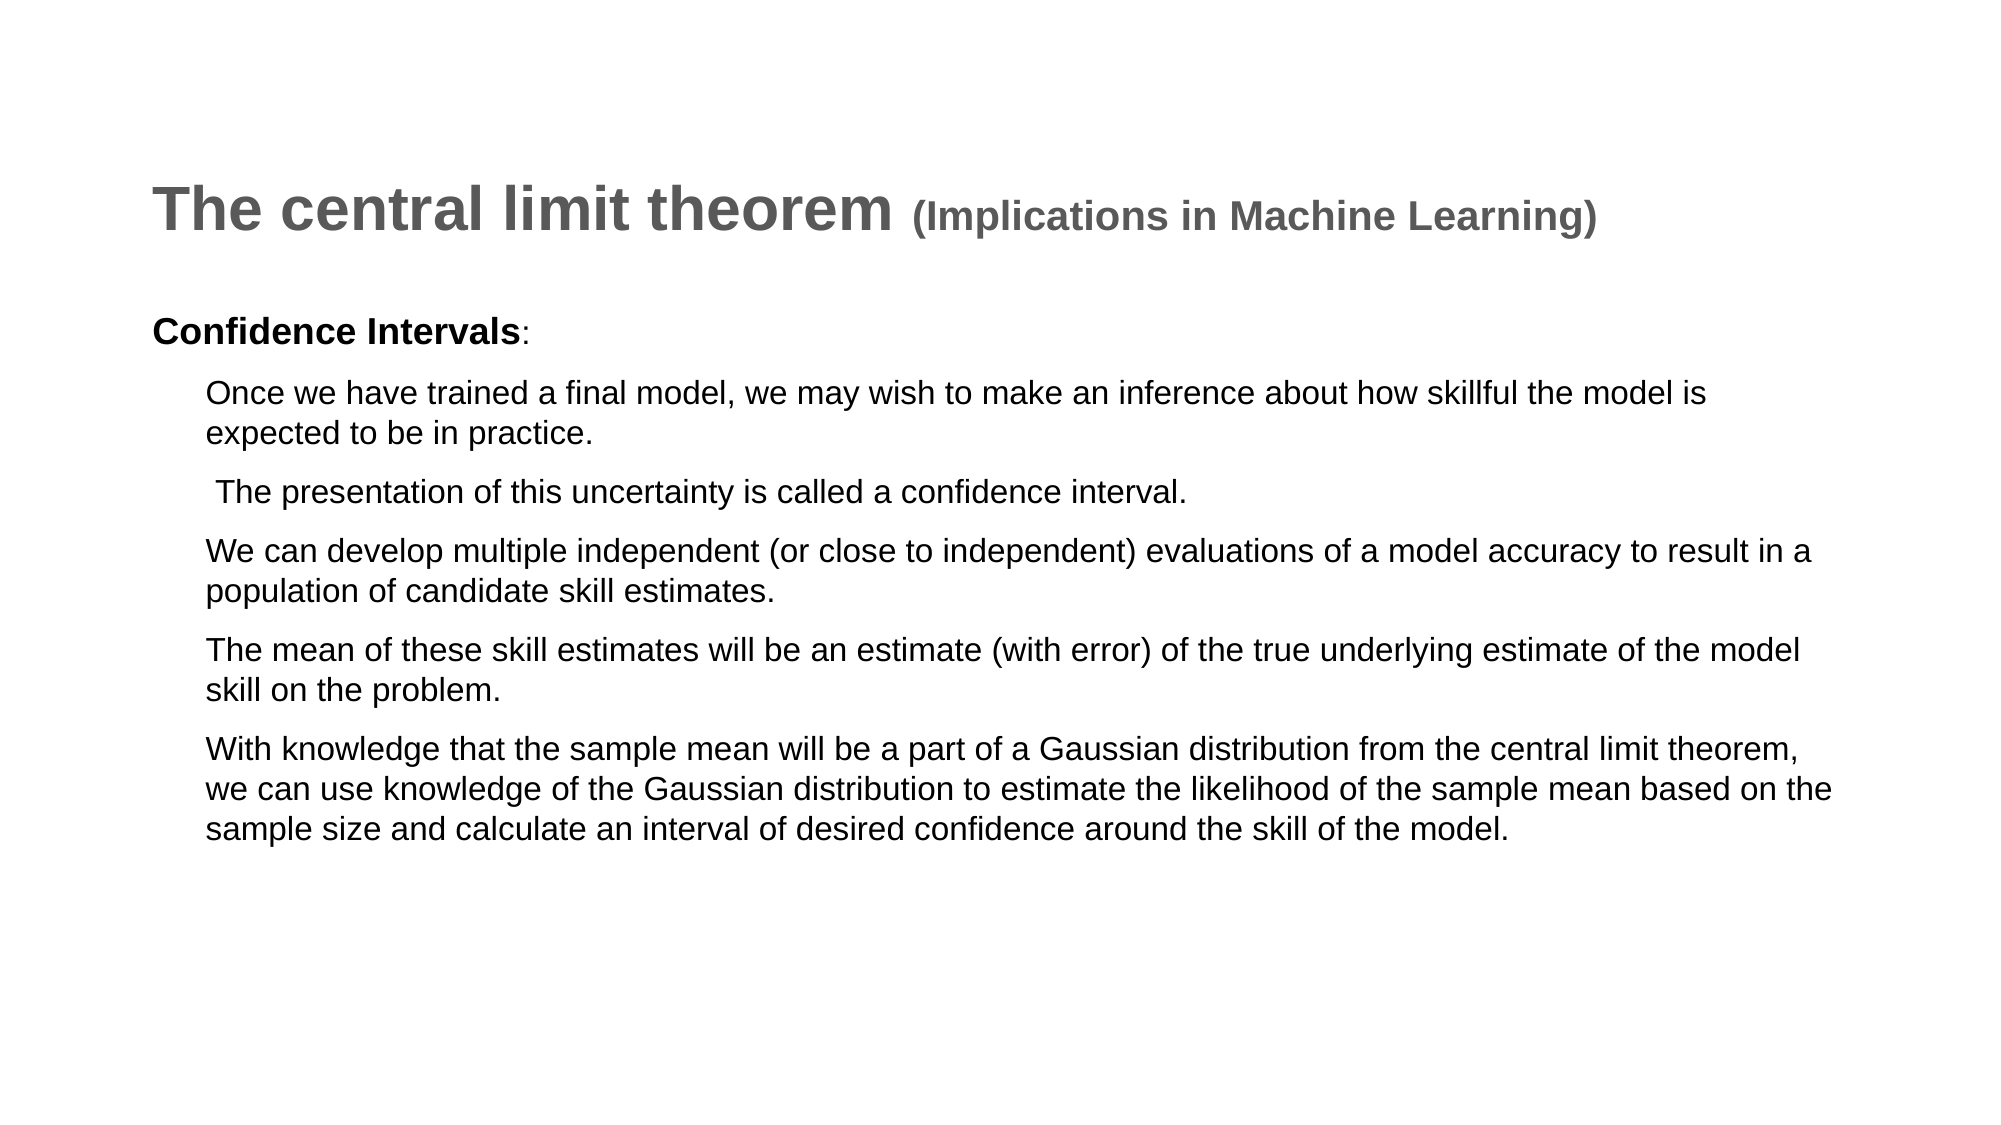

# The central limit theorem (Implications in Machine Learning)
Confidence Intervals:
Once we have trained a final model, we may wish to make an inference about how skillful the model is expected to be in practice.
 The presentation of this uncertainty is called a confidence interval.
We can develop multiple independent (or close to independent) evaluations of a model accuracy to result in a population of candidate skill estimates.
The mean of these skill estimates will be an estimate (with error) of the true underlying estimate of the model skill on the problem.
With knowledge that the sample mean will be a part of a Gaussian distribution from the central limit theorem, we can use knowledge of the Gaussian distribution to estimate the likelihood of the sample mean based on the sample size and calculate an interval of desired confidence around the skill of the model.